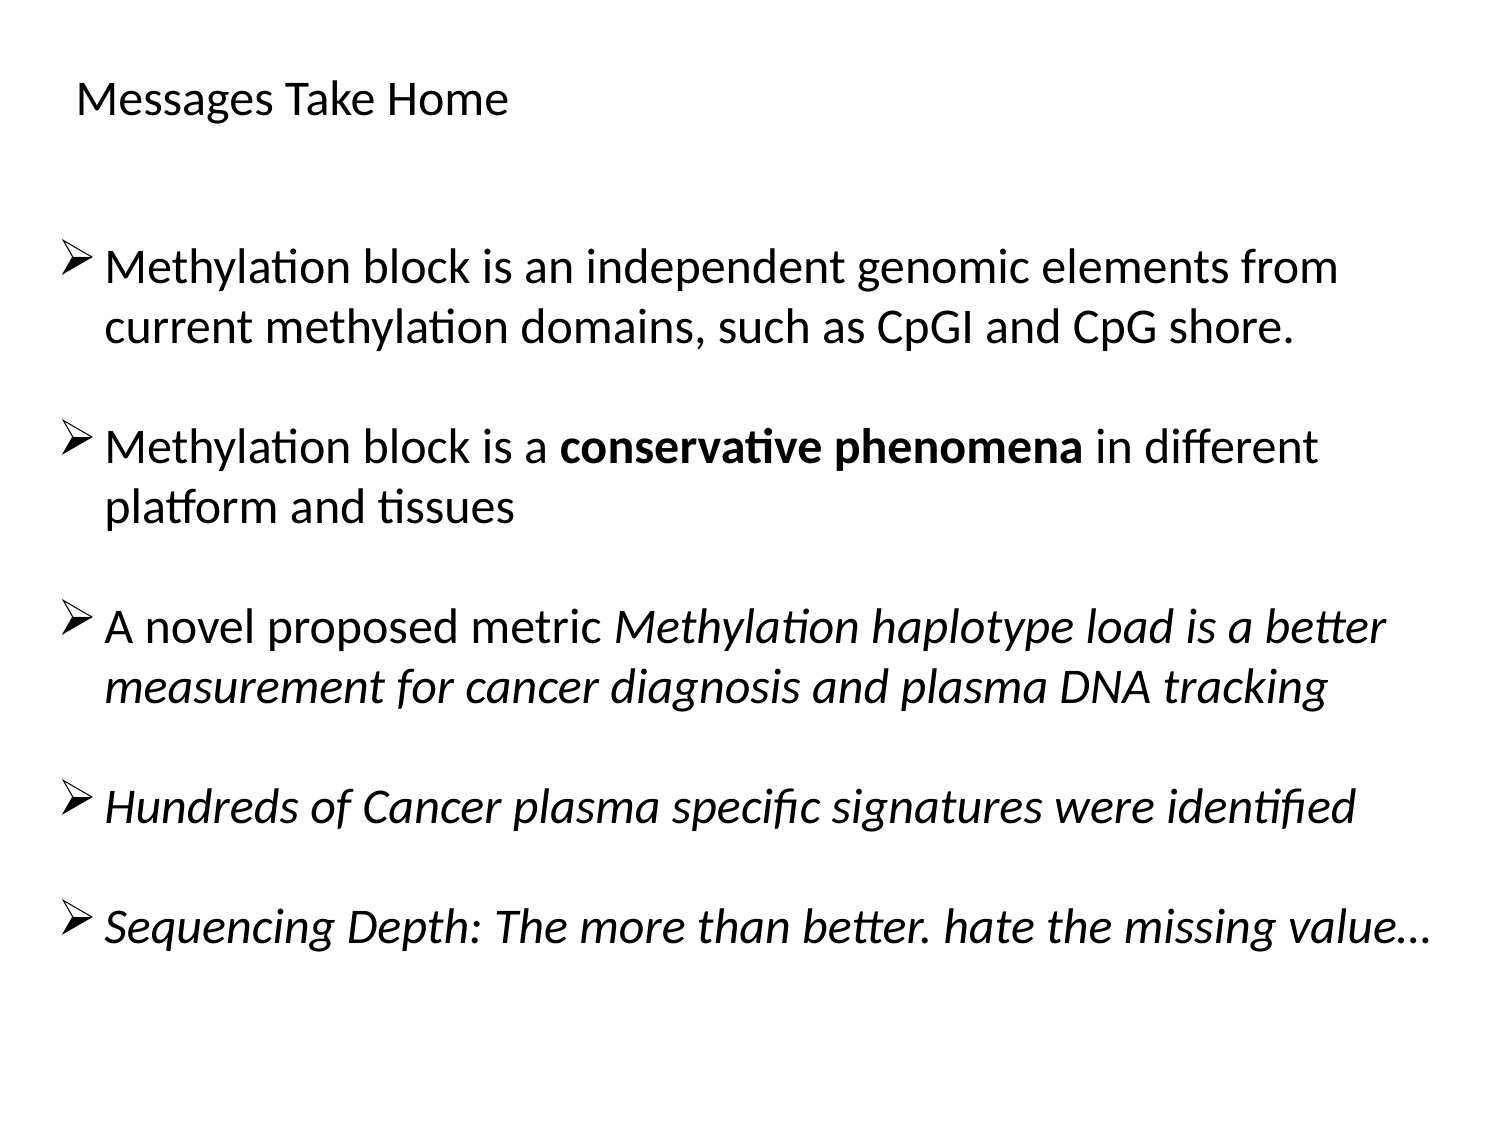

Messages Take Home

Methylation block is an independent genomic elements from current methylation domains, such as CpGI and CpG shore.

Methylation block is a conservative phenomena in different platform and tissues

A novel proposed metric Methylation haplotype load is a better measurement for cancer diagnosis and plasma DNA tracking

Hundreds of Cancer plasma specific signatures were identified

Sequencing Depth: The more than better. hate the missing value…